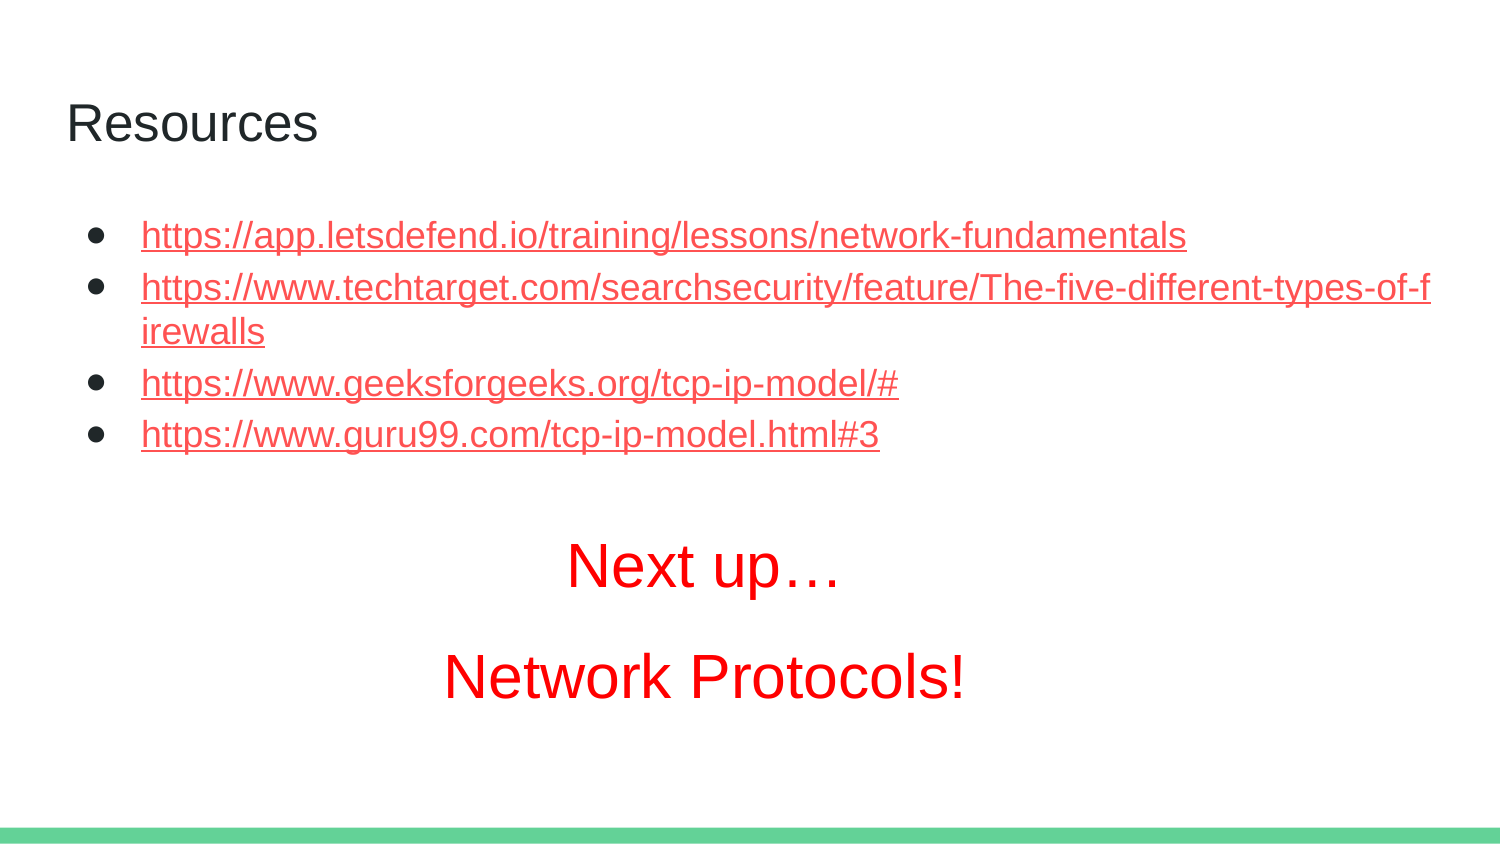

# Resources
https://app.letsdefend.io/training/lessons/network-fundamentals
https://www.techtarget.com/searchsecurity/feature/The-five-different-types-of-firewalls
https://www.geeksforgeeks.org/tcp-ip-model/#
https://www.guru99.com/tcp-ip-model.html#3
Next up…
Network Protocols!